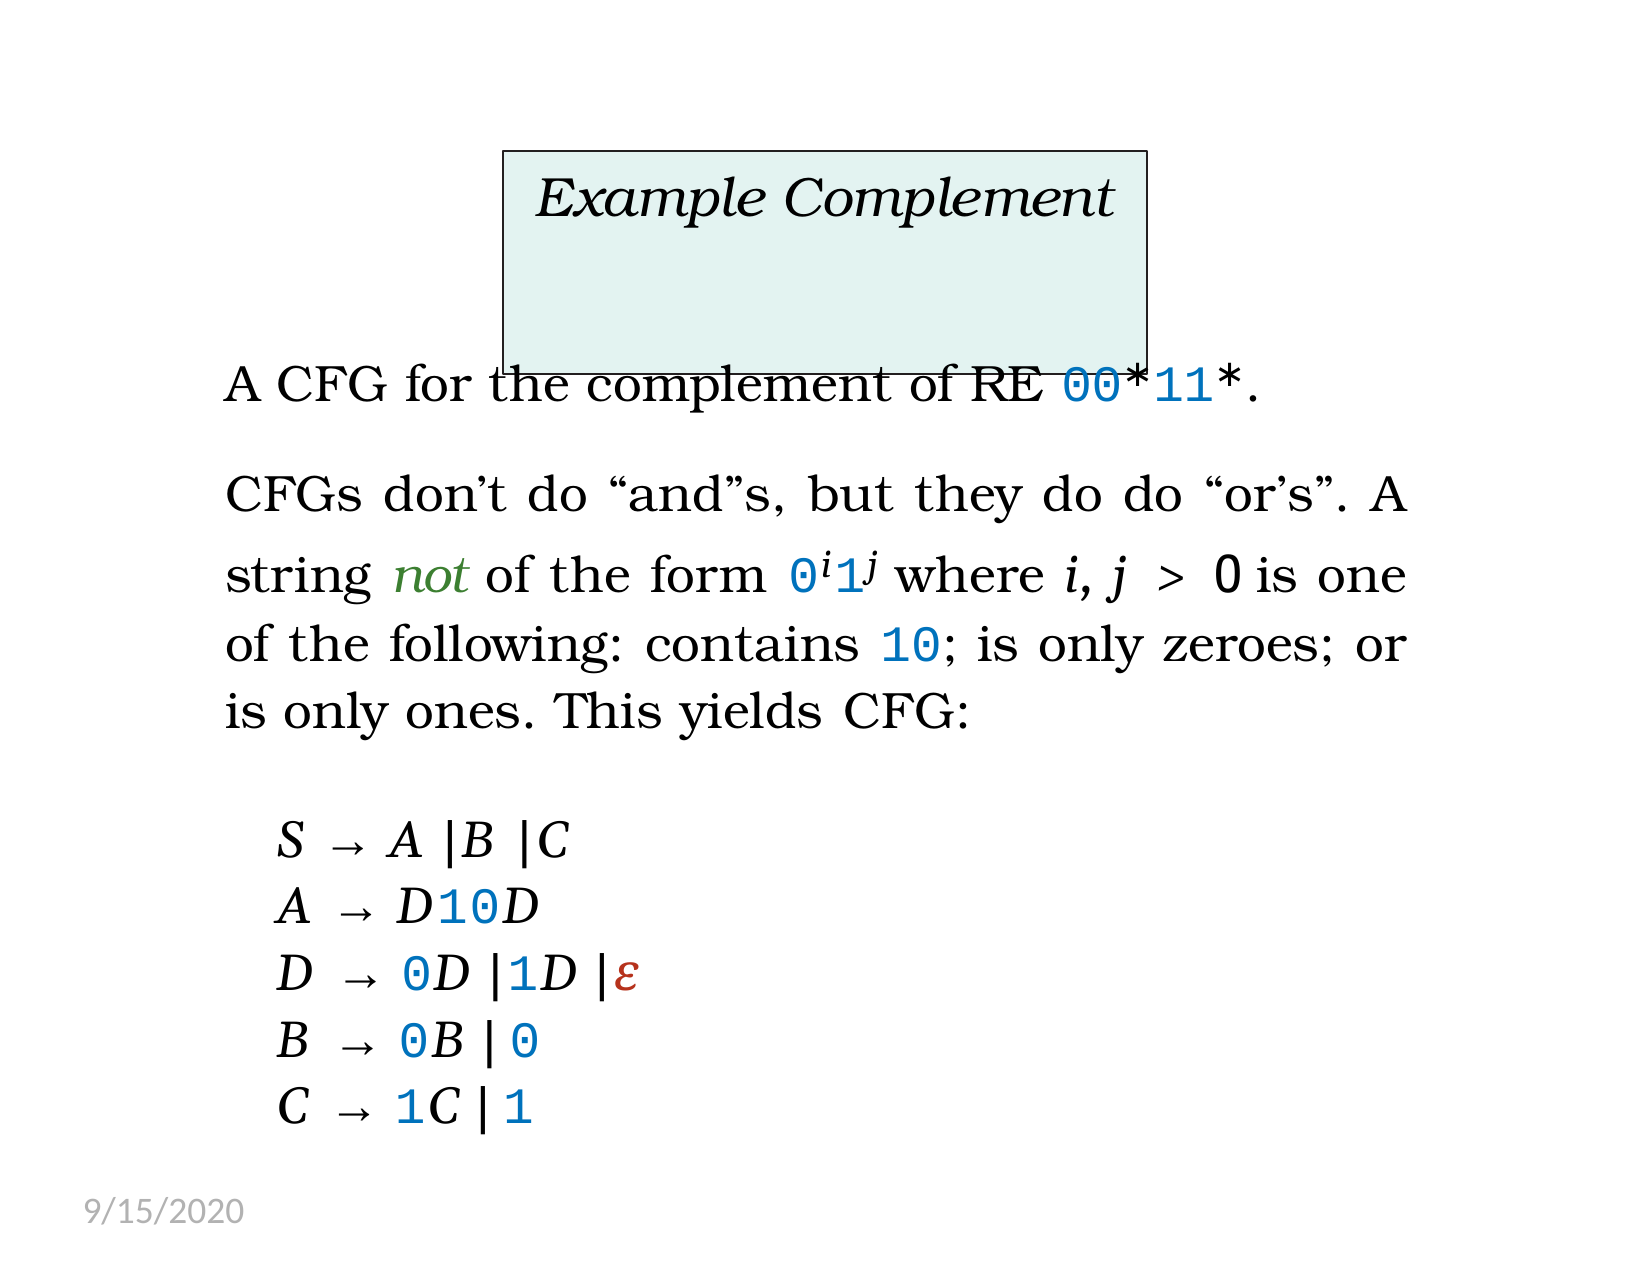

# Example Complement
A CFG for the complement of RE 00∗11∗.
CFGs don’t do “and”s, but they do do “or’s”. A  string not of the form 0i1j where i, j > 0 is one  of the following: contains 10; is only zeroes; or  is only ones. This yields CFG:

S → A | B | C  A → D10D
D → 0D | 1D | ε  B → 0B | 0
C → 1C | 1
9/15/2020